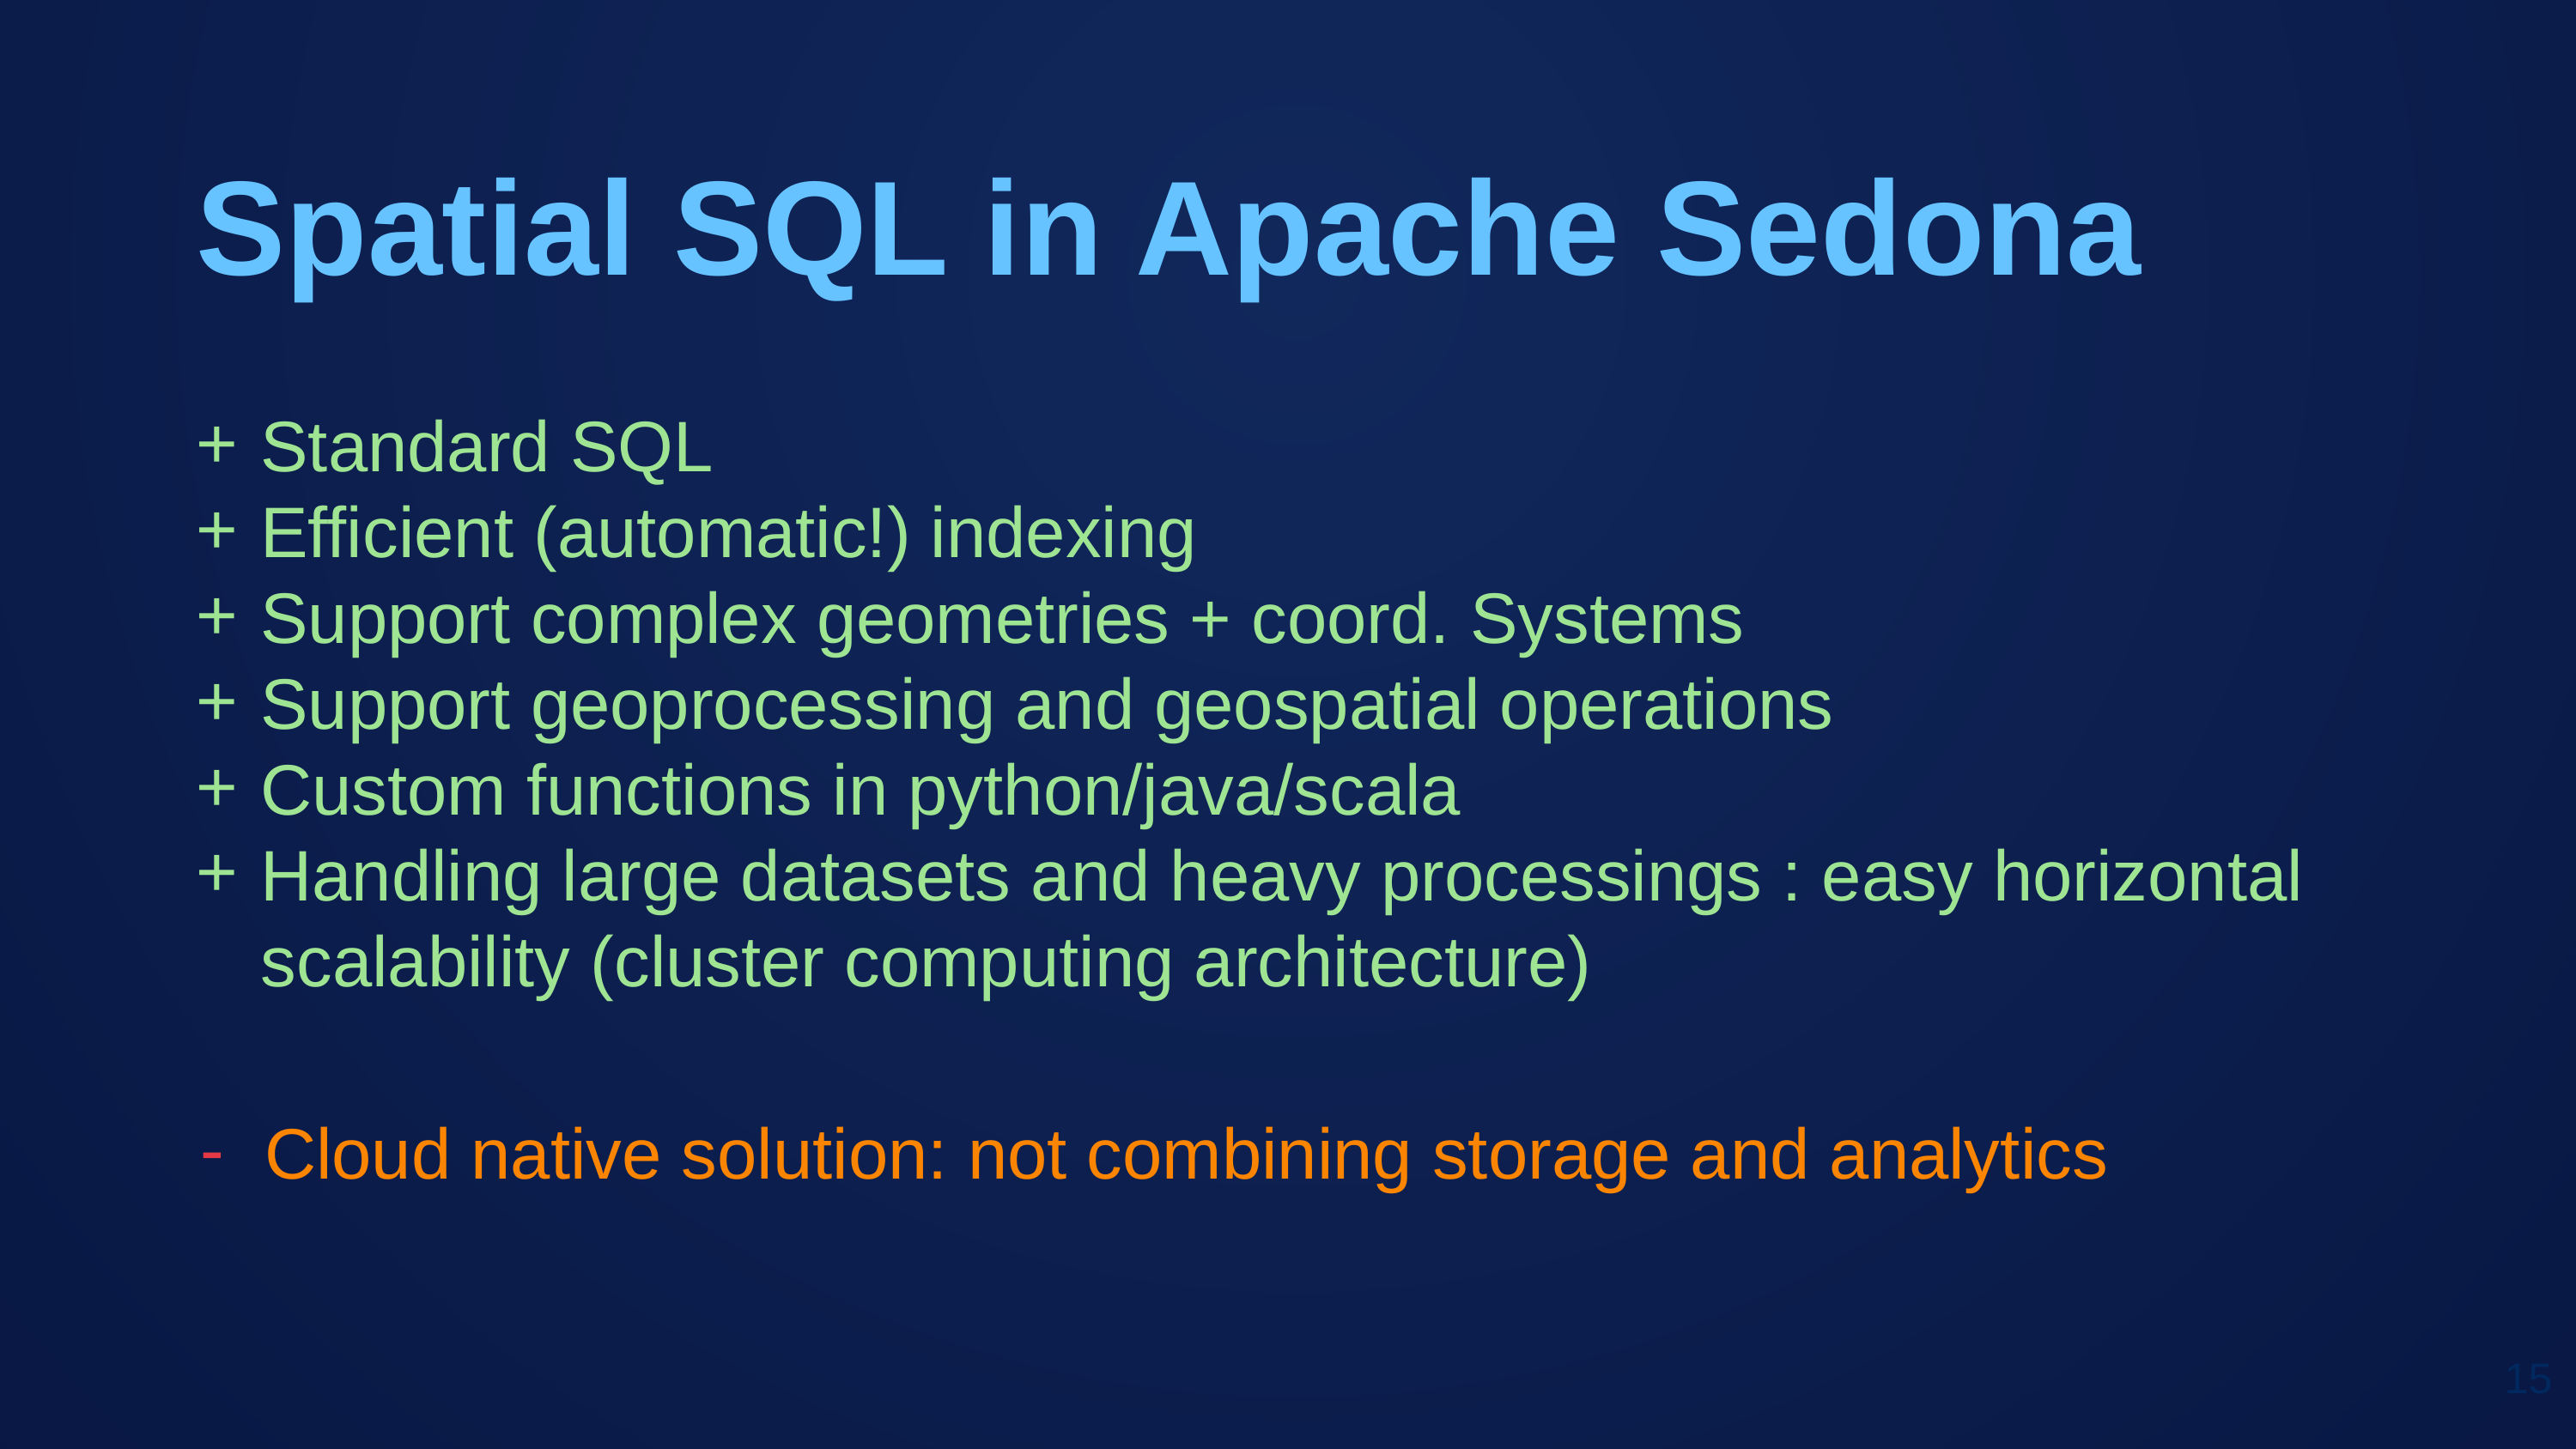

Spatial SQL in Apache Sedona
# Standard SQL
Efficient (automatic!) indexing
Support complex geometries + coord. Systems
Support geoprocessing and geospatial operations
Custom functions in python/java/scala
Handling large datasets and heavy processings : easy horizontal scalability (cluster computing architecture)
Cloud native solution: not combining storage and analytics
15